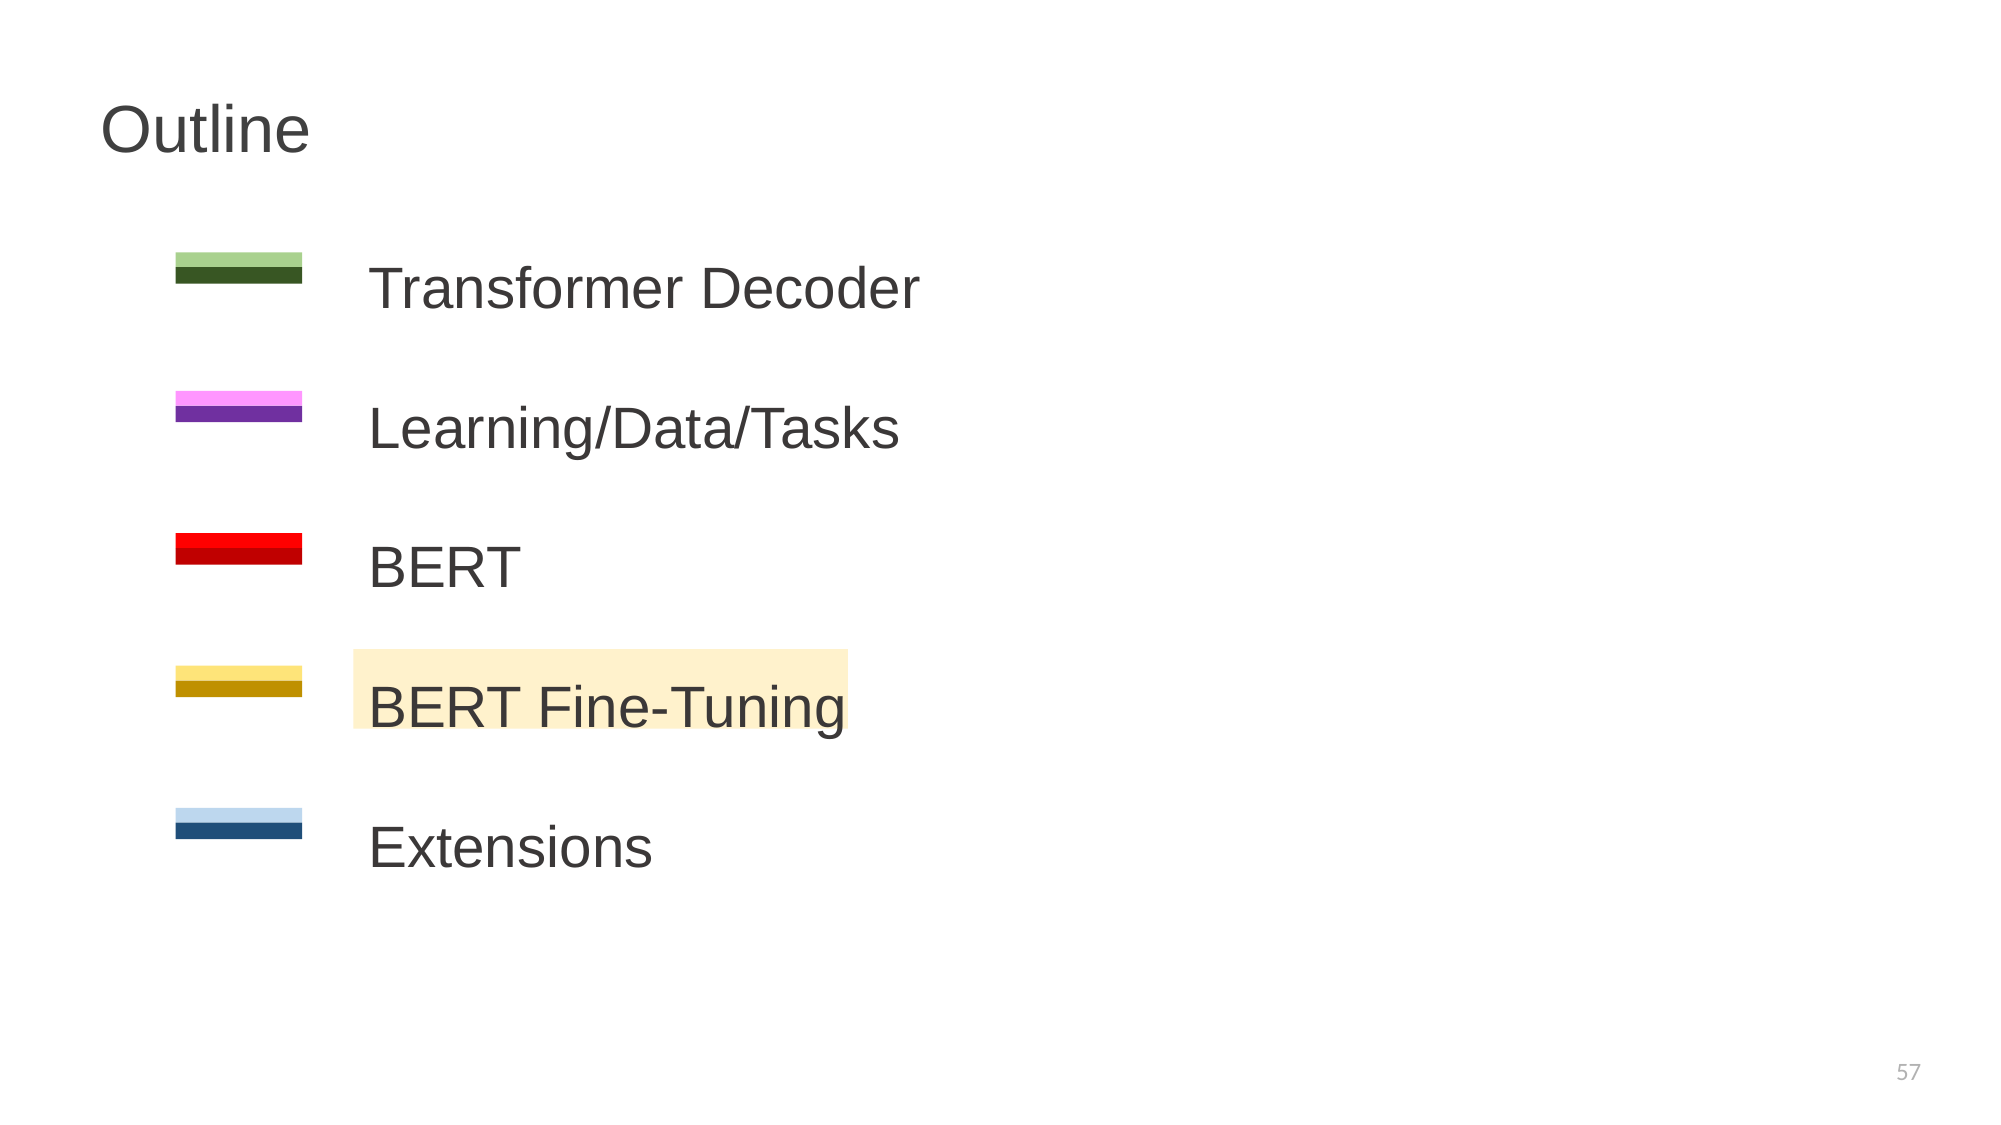

Outline
Transformer Decoder
Learning/Data/Tasks
BERT
BERT Fine-Tuning
Extensions

57